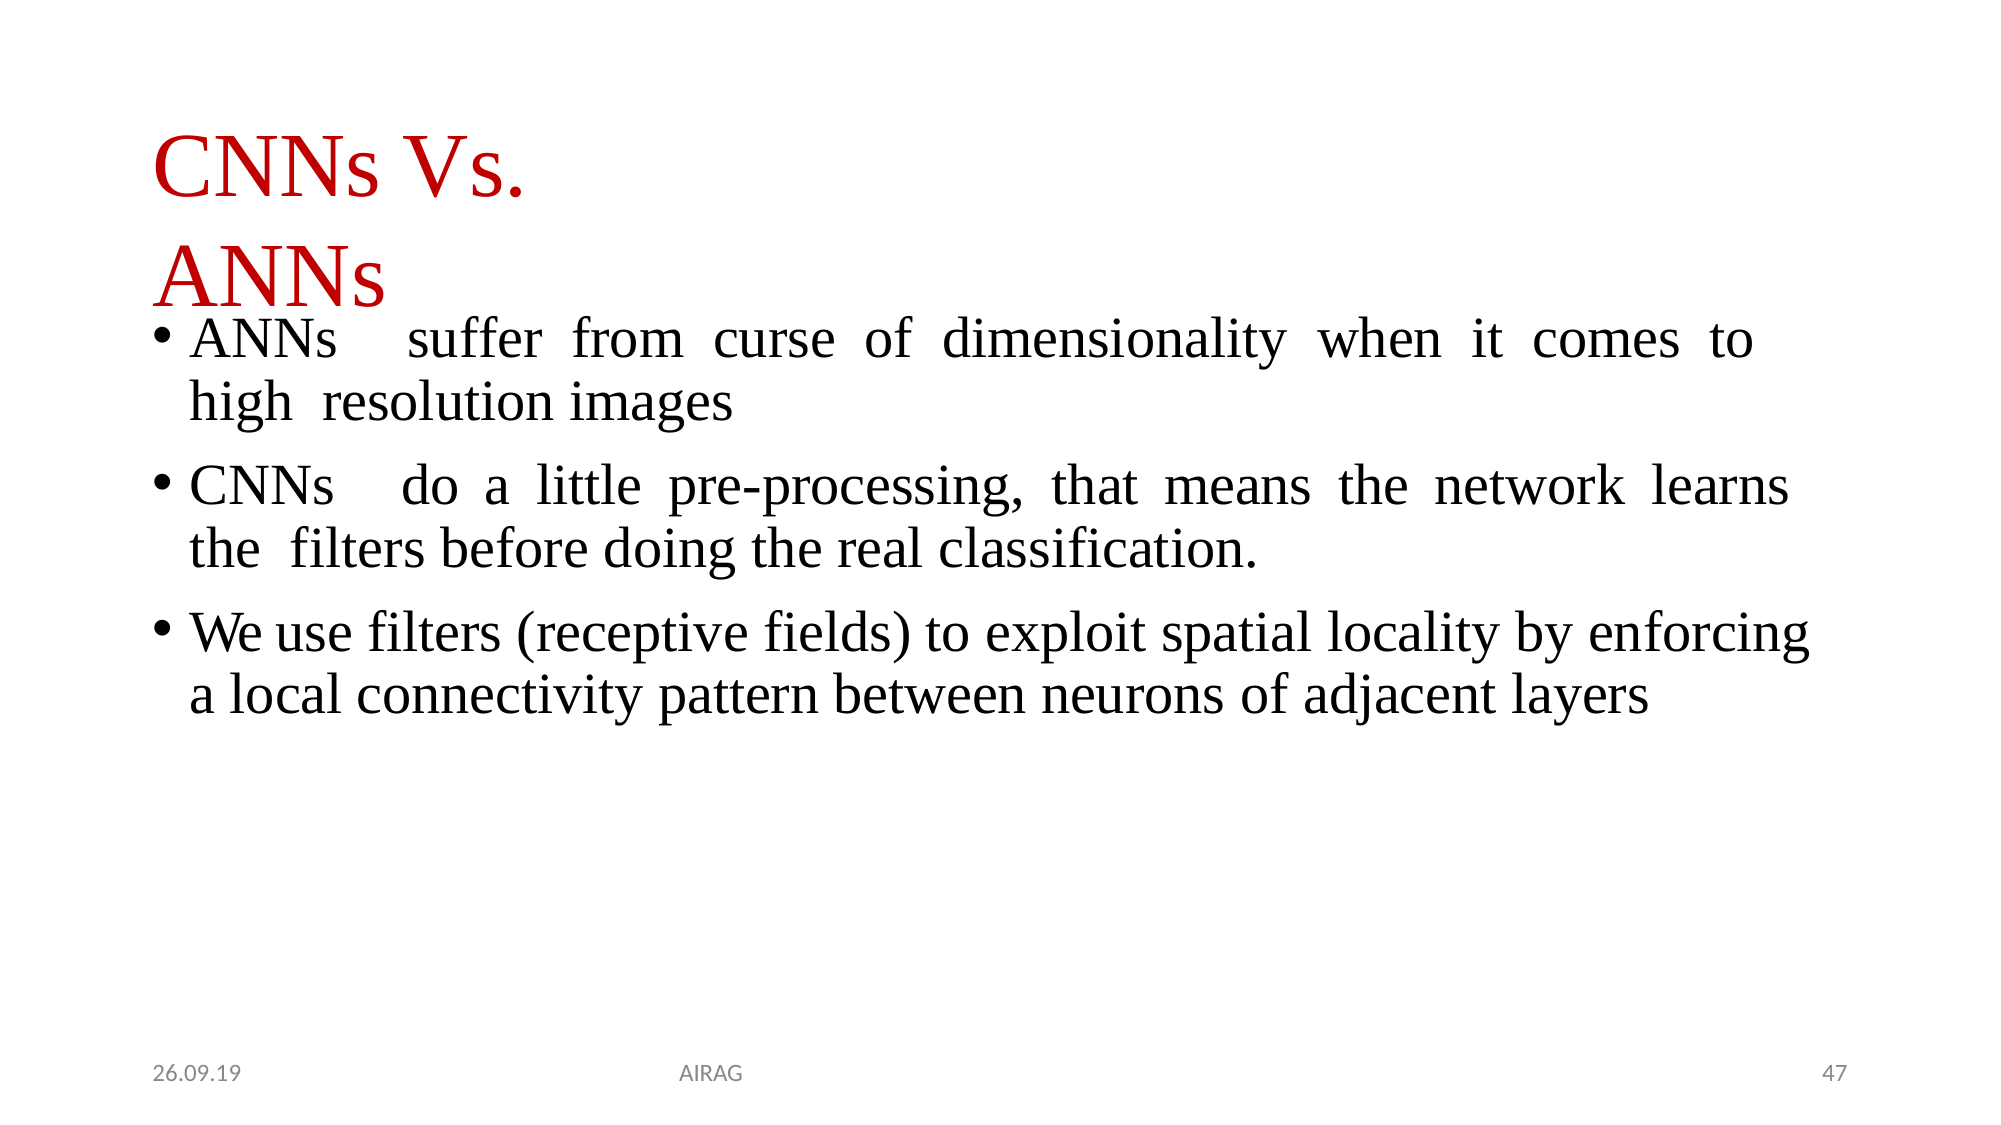

# CNNs Vs. ANNs
ANNs	suffer	from	curse	of	dimensionality	when	it	comes	to	high  resolution images
CNNs	do	a	little	pre-processing,	that	means	the	network	learns	the  filters before doing the real classification.
We use filters (receptive fields) to exploit spatial locality by enforcing  a local connectivity pattern between neurons of adjacent layers
26.09.19
AIRAG
47